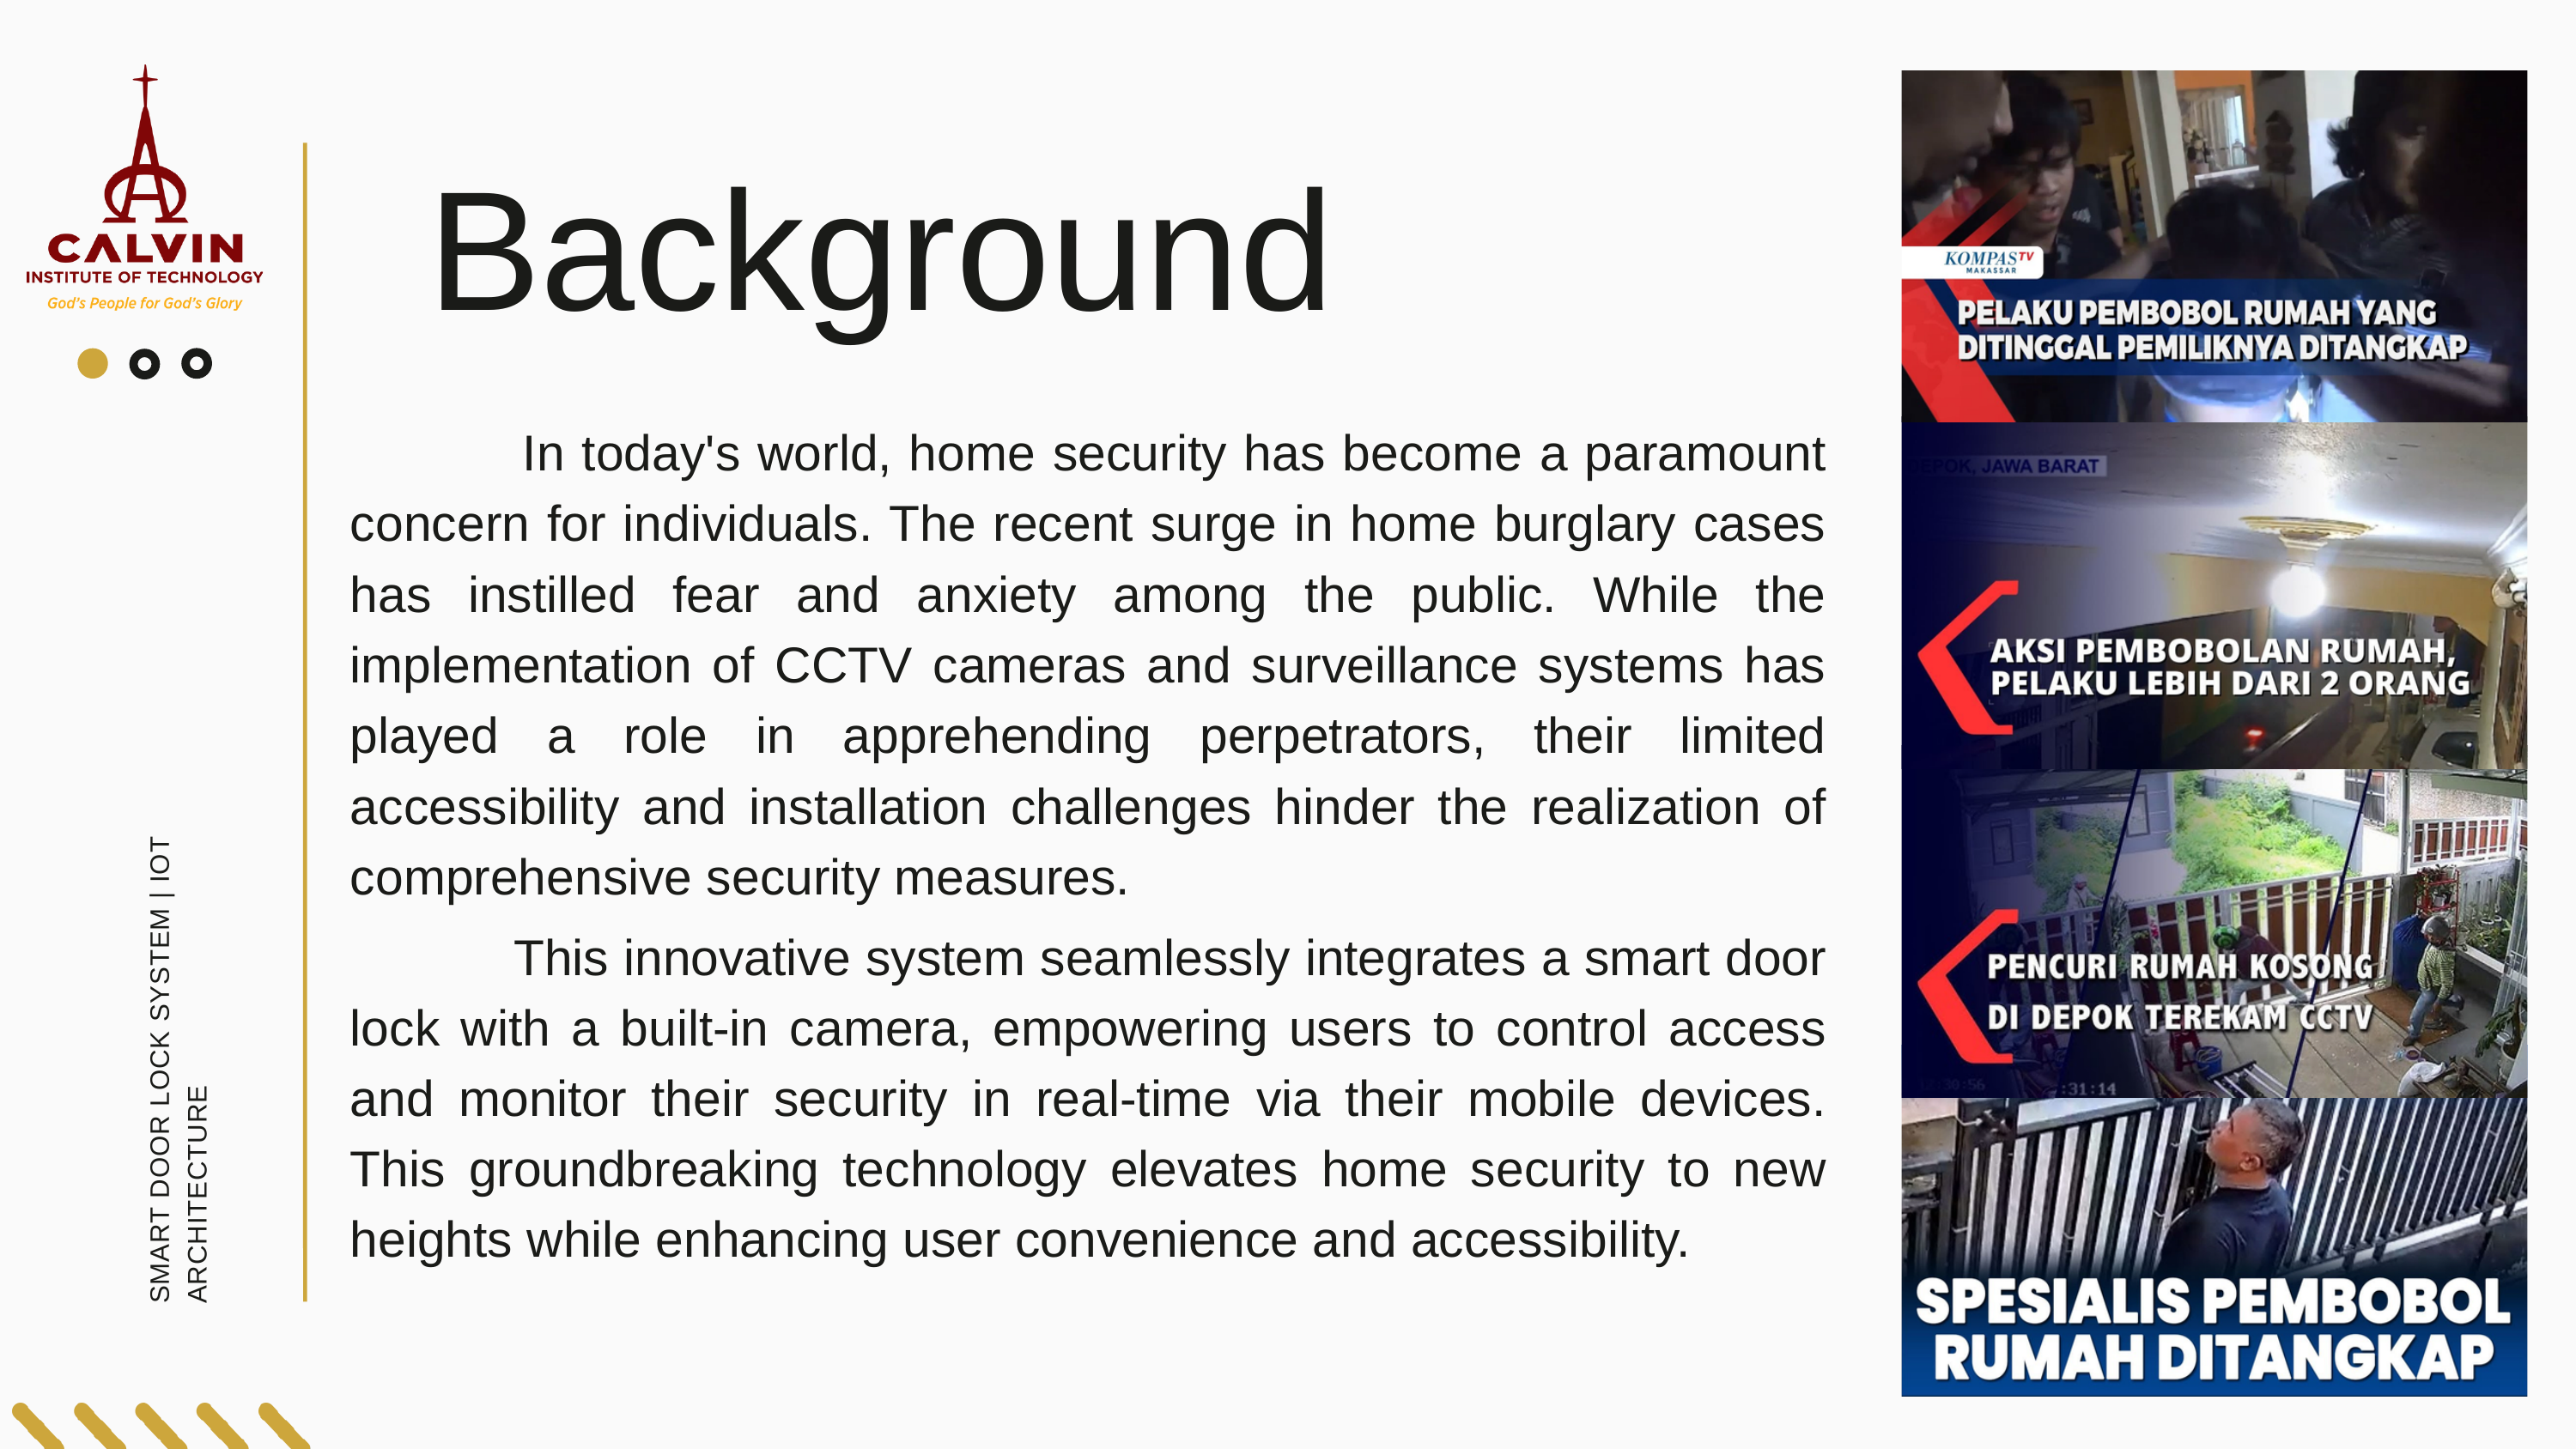

Background

          In today's world, home security has become a paramount concern for individuals. The recent surge in home burglary cases has instilled fear and anxiety among the public. While the implementation of CCTV cameras and surveillance systems has played a role in apprehending perpetrators, their limited accessibility and installation challenges hinder the realization of comprehensive security measures.

           This innovative system seamlessly integrates a smart door lock with a built-in camera, empowering users to control access and monitor their security in real-time via their mobile devices. This groundbreaking technology elevates home security to new heights while enhancing user convenience and accessibility.
SMART DOOR LOCK SYSTEM | IOT ARCHITECTURE